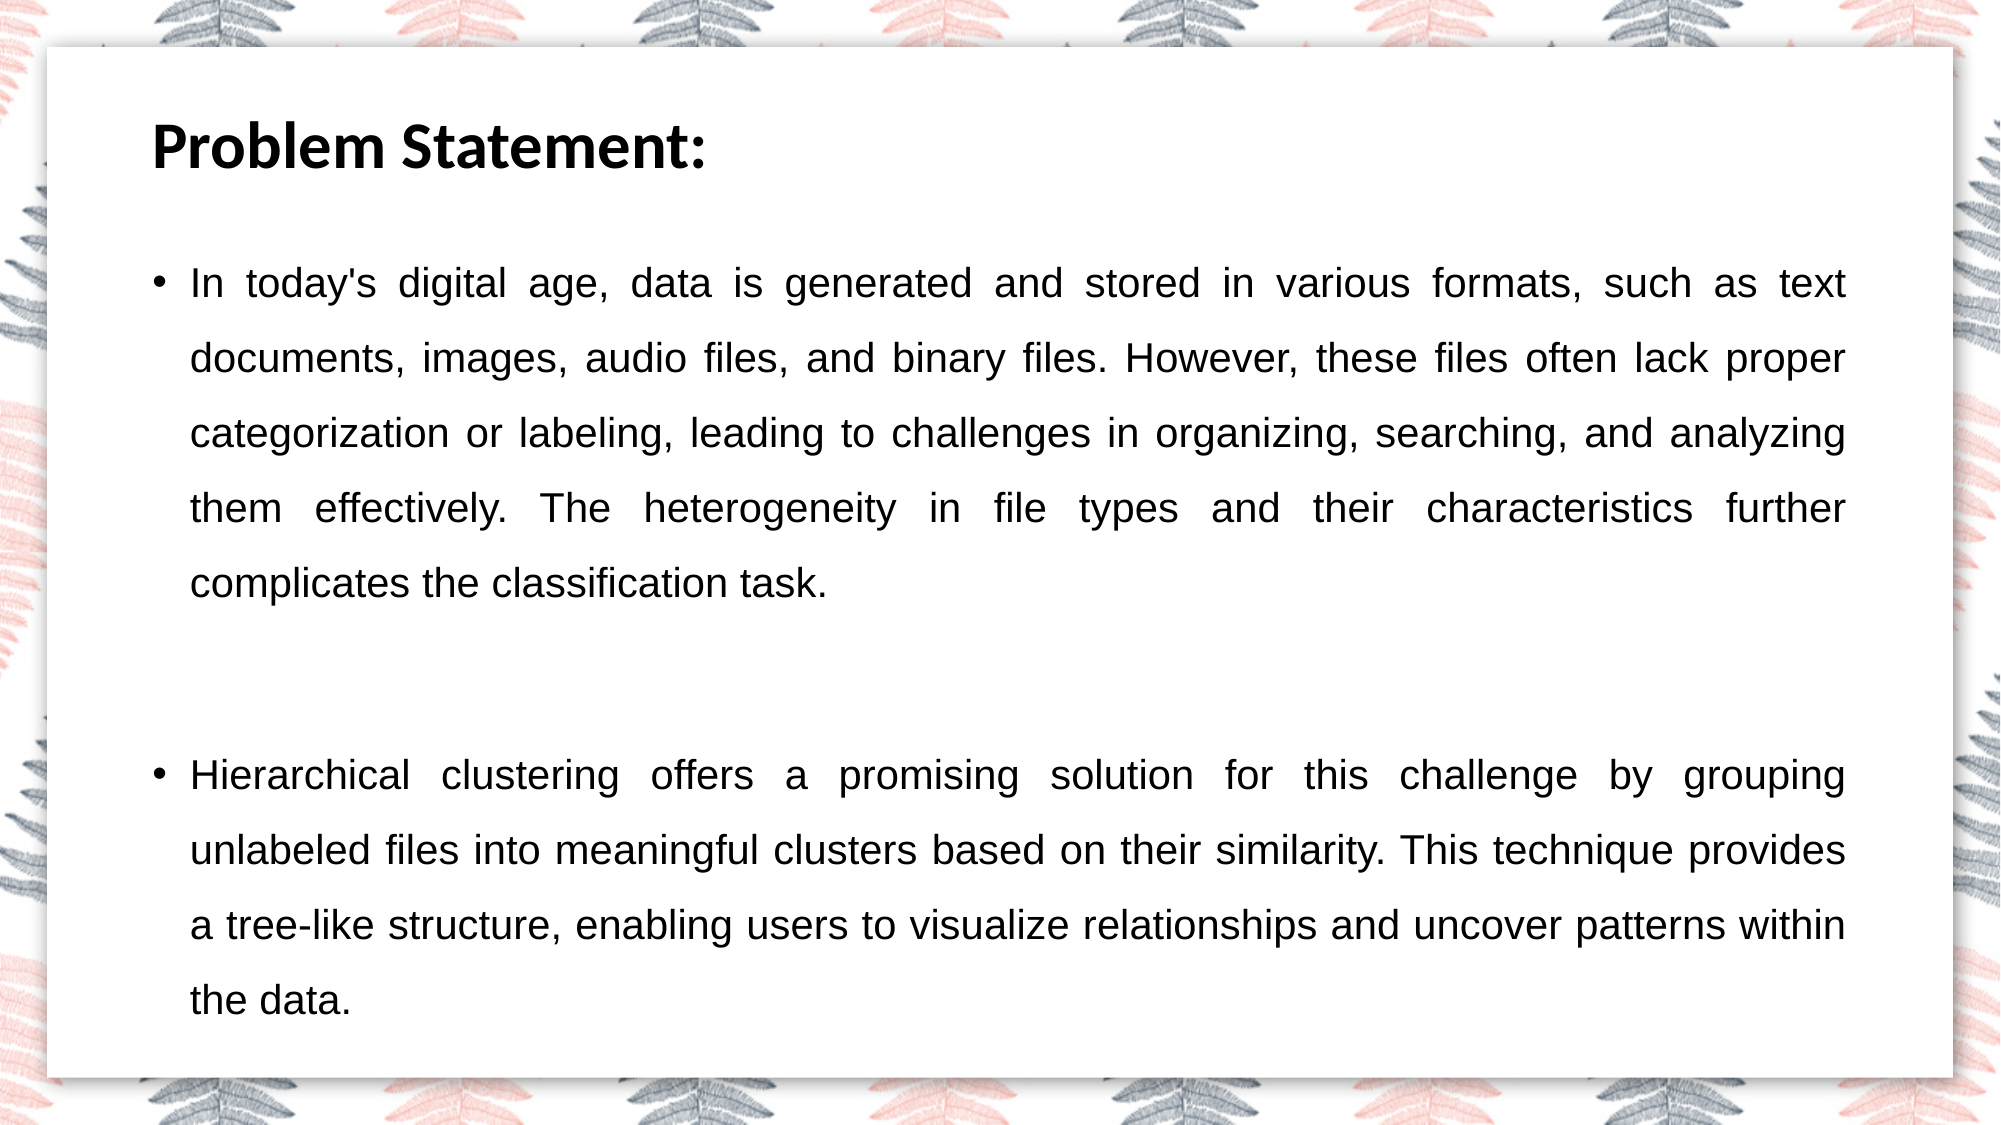

Problem Statement:
In today's digital age, data is generated and stored in various formats, such as text documents, images, audio files, and binary files. However, these files often lack proper categorization or labeling, leading to challenges in organizing, searching, and analyzing them effectively. The heterogeneity in file types and their characteristics further complicates the classification task.

Hierarchical clustering offers a promising solution for this challenge by grouping unlabeled files into meaningful clusters based on their similarity. This technique provides a tree-like structure, enabling users to visualize relationships and uncover patterns within the data.